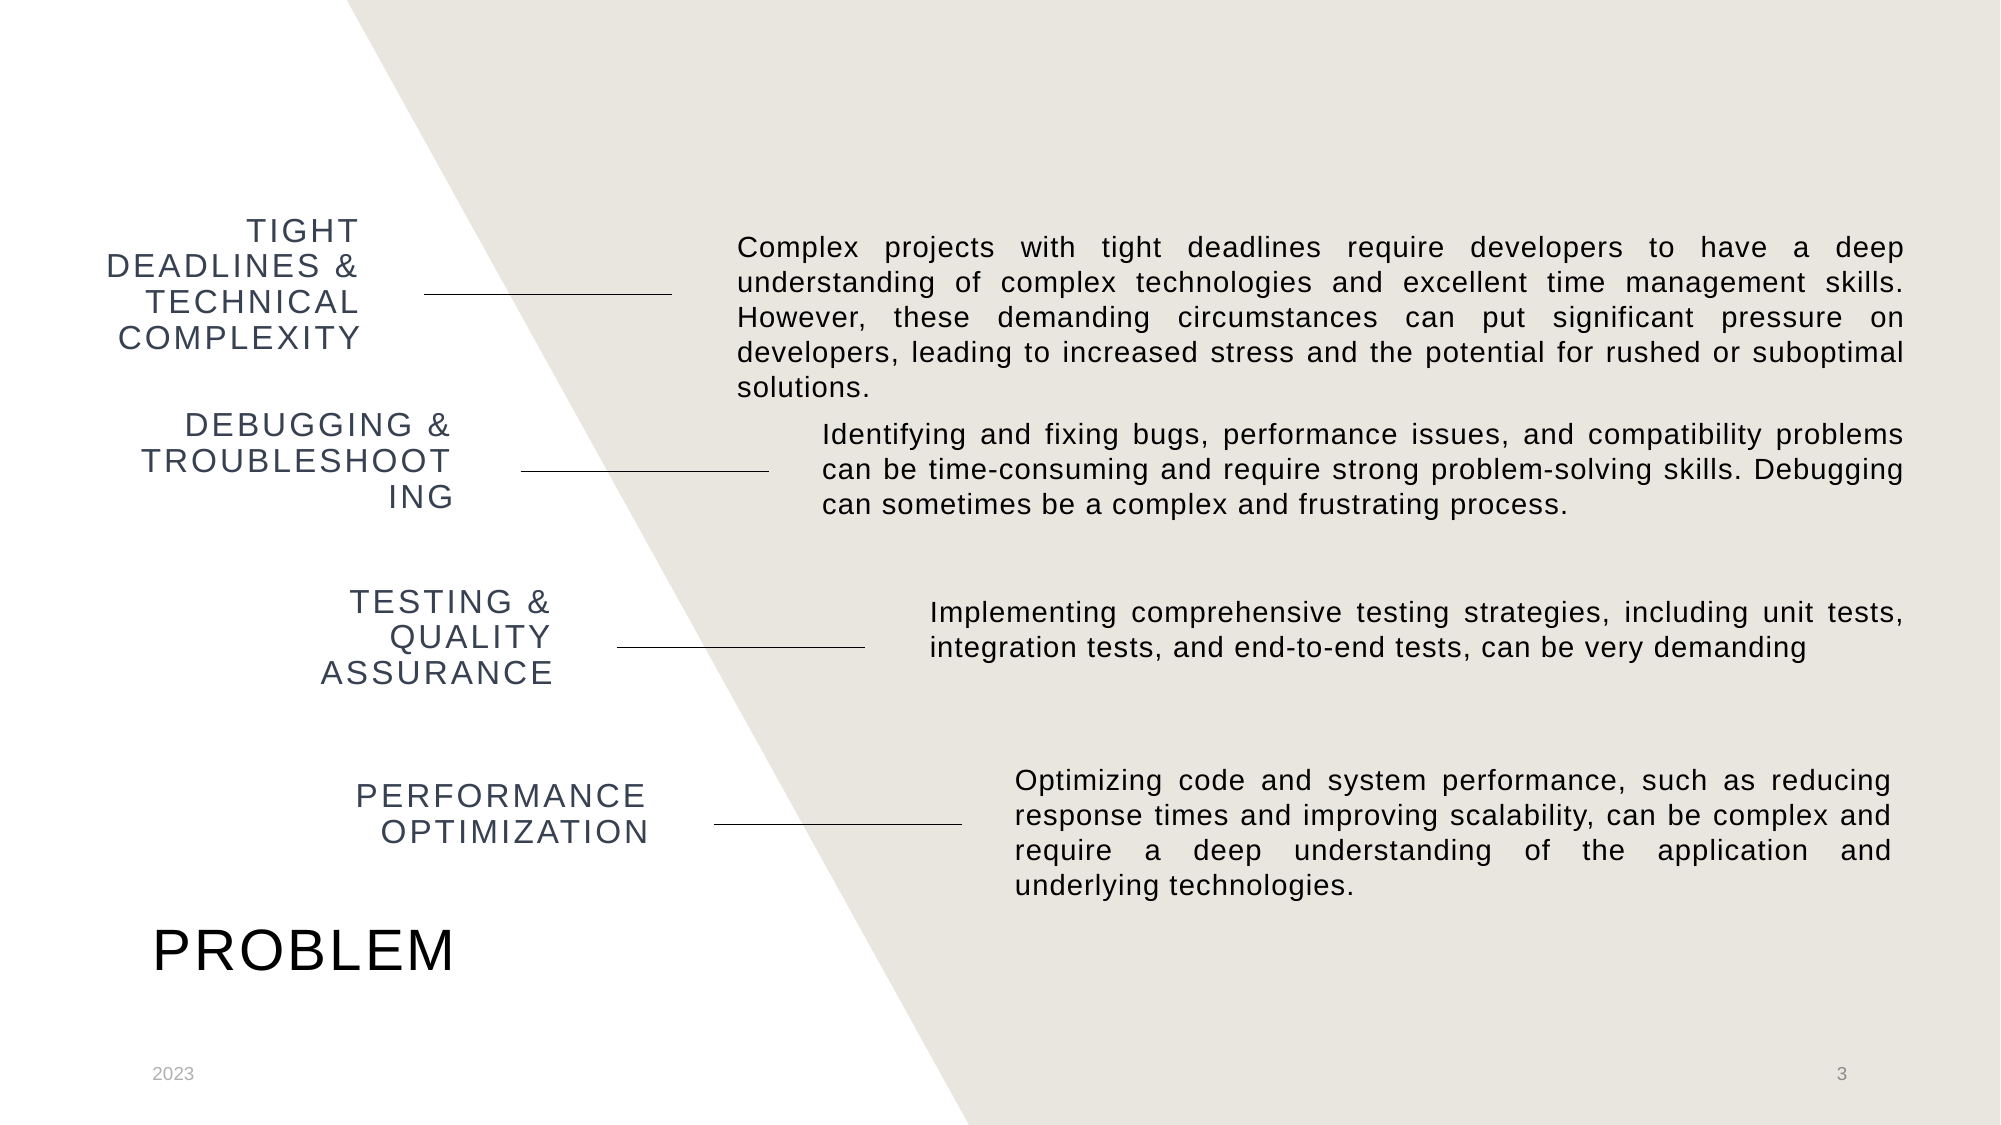

Complex projects with tight deadlines require developers to have a deep understanding of complex technologies and excellent time management skills. However, these demanding circumstances can put significant pressure on developers, leading to increased stress and the potential for rushed or suboptimal solutions.
Tight Deadlines & Technical complexity
Identifying and fixing bugs, performance issues, and compatibility problems can be time-consuming and require strong problem-solving skills. Debugging can sometimes be a complex and frustrating process.
Debugging & Troubleshooting
Implementing comprehensive testing strategies, including unit tests, integration tests, and end-to-end tests, can be very demanding
Testing & Quality Assurance
Optimizing code and system performance, such as reducing response times and improving scalability, can be complex and require a deep understanding of the application and underlying technologies.
Performance Optimization
# PROBLEM
2023
3